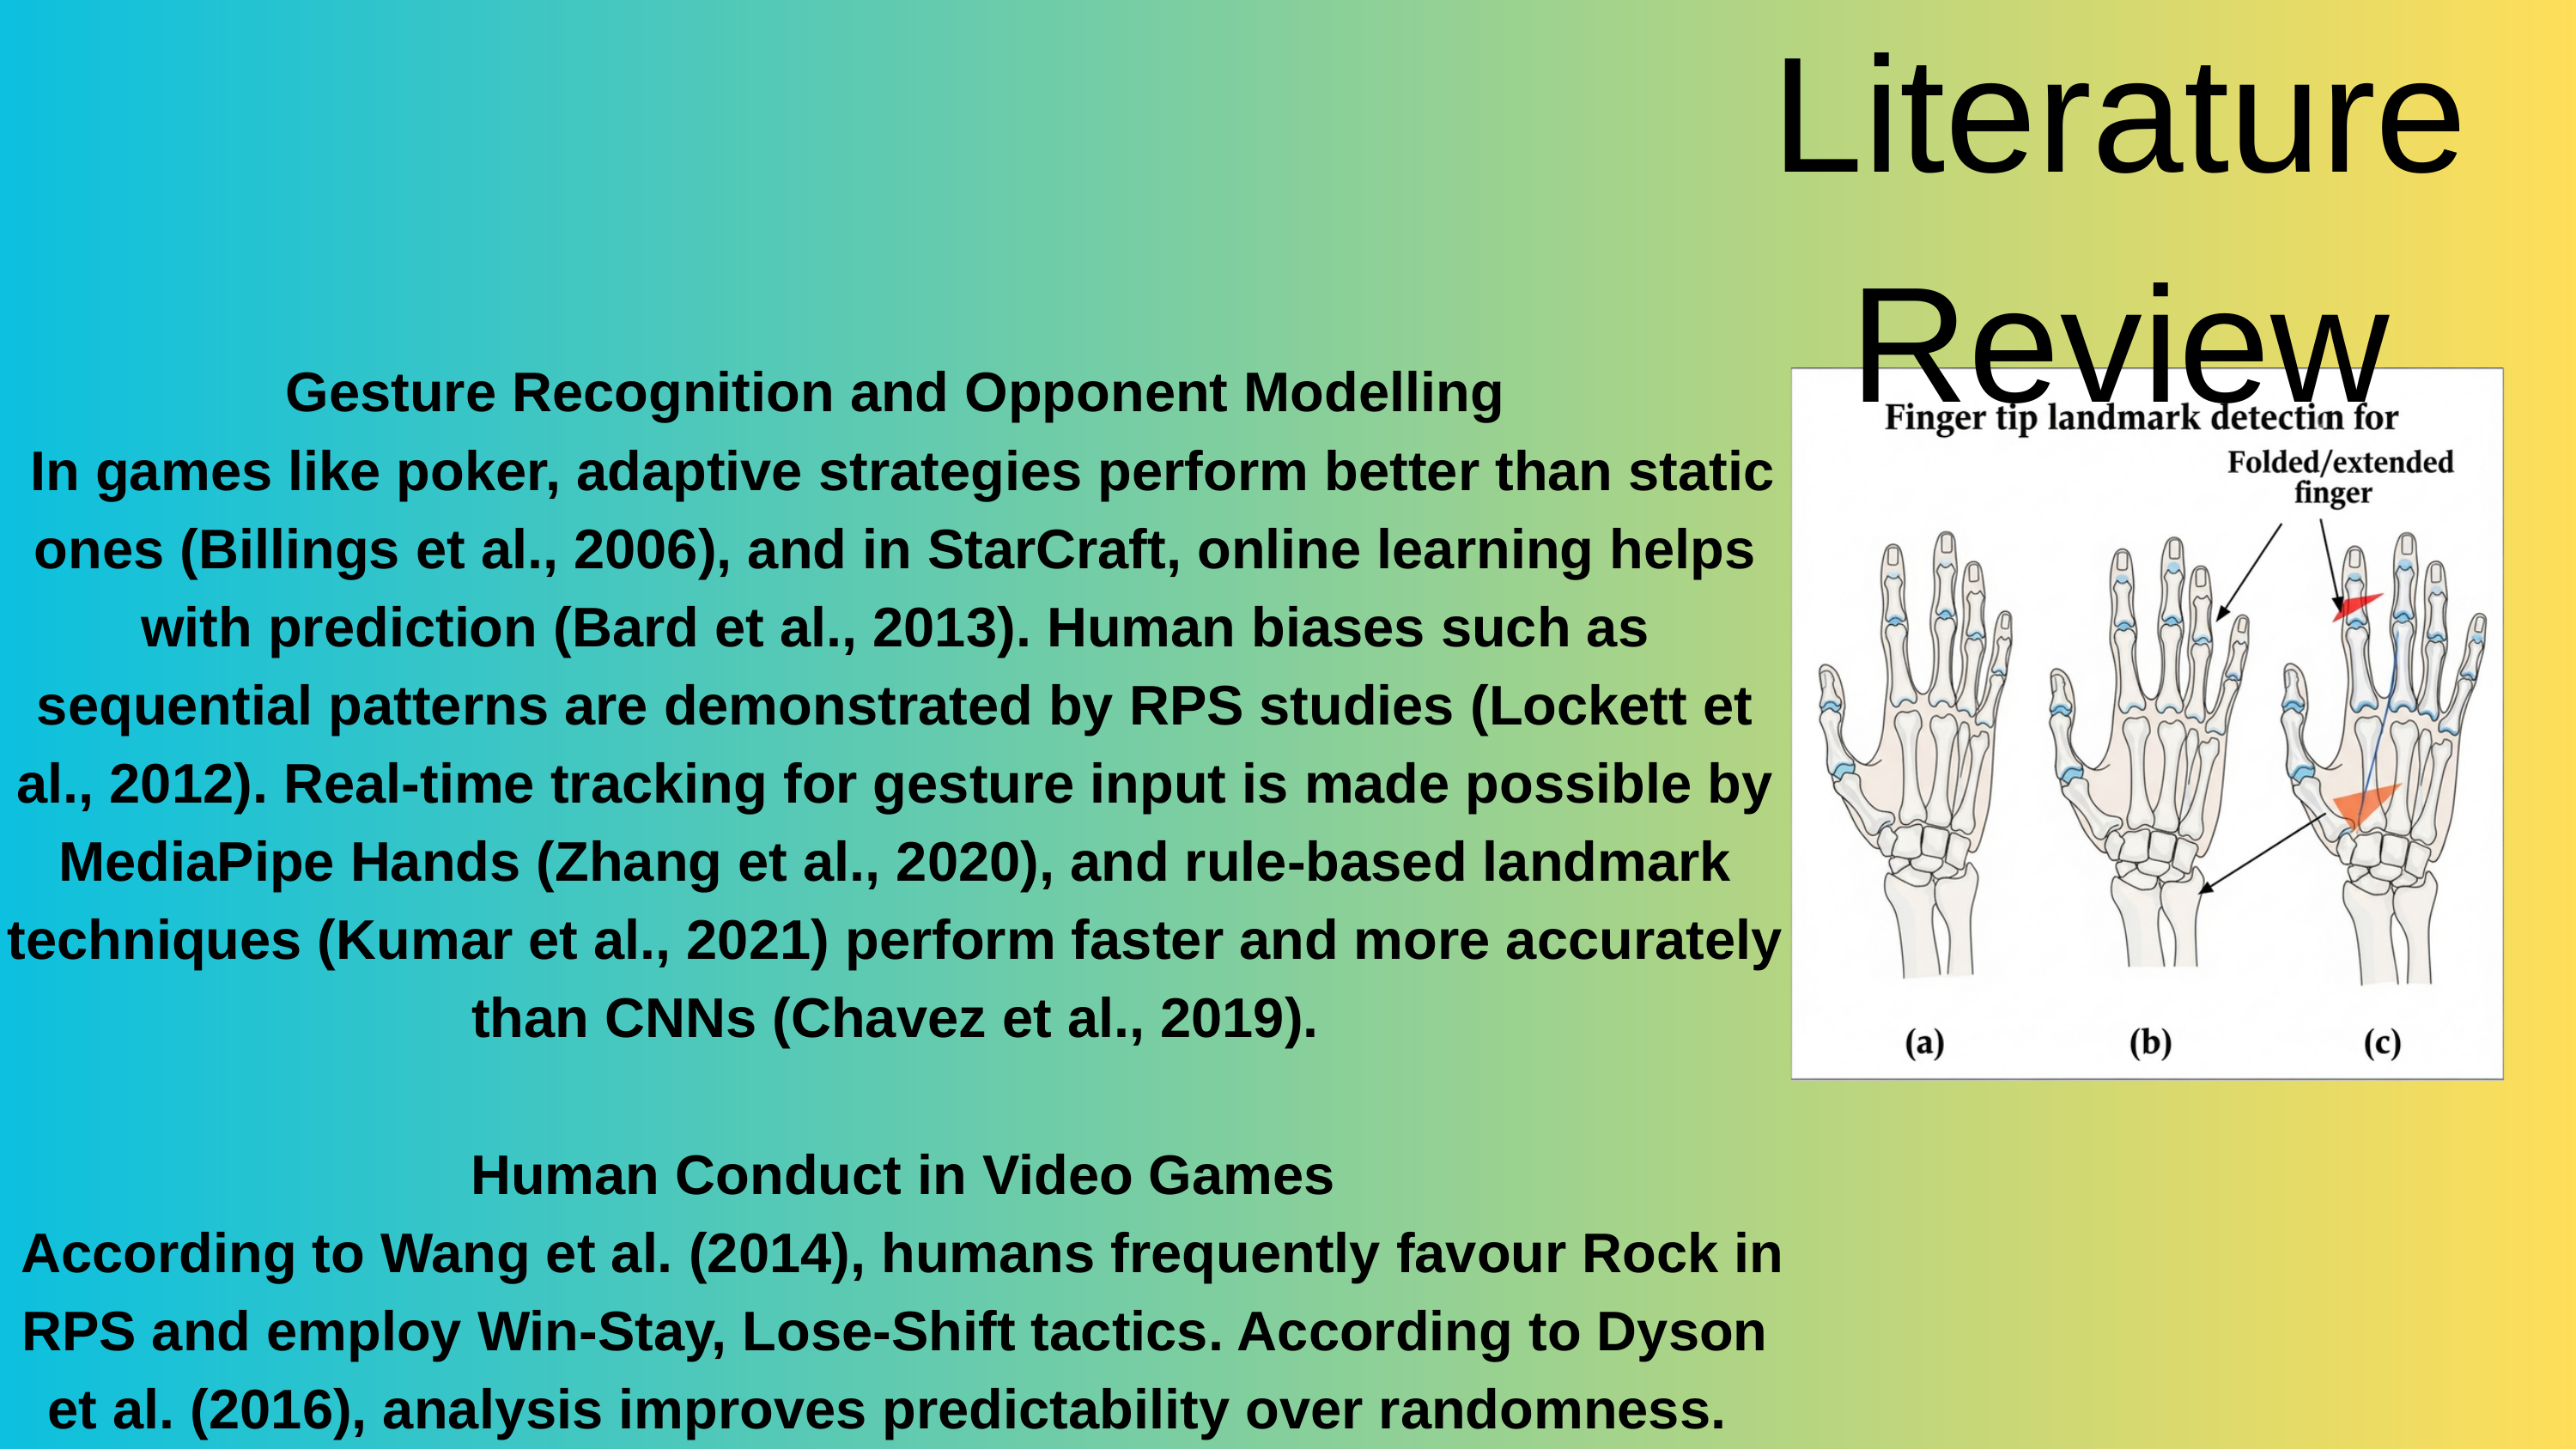

Literature Review

Gesture Recognition and Opponent Modelling
 In games like poker, adaptive strategies perform better than static ones (Billings et al., 2006), and in StarCraft, online learning helps with prediction (Bard et al., 2013). Human biases such as sequential patterns are demonstrated by RPS studies (Lockett et al., 2012). Real-time tracking for gesture input is made possible by MediaPipe Hands (Zhang et al., 2020), and rule-based landmark techniques (Kumar et al., 2021) perform faster and more accurately than CNNs (Chavez et al., 2019).

 Human Conduct in Video Games
 According to Wang et al. (2014), humans frequently favour Rock in RPS and employ Win-Stay, Lose-Shift tactics. According to Dyson et al. (2016), analysis improves predictability over randomness.